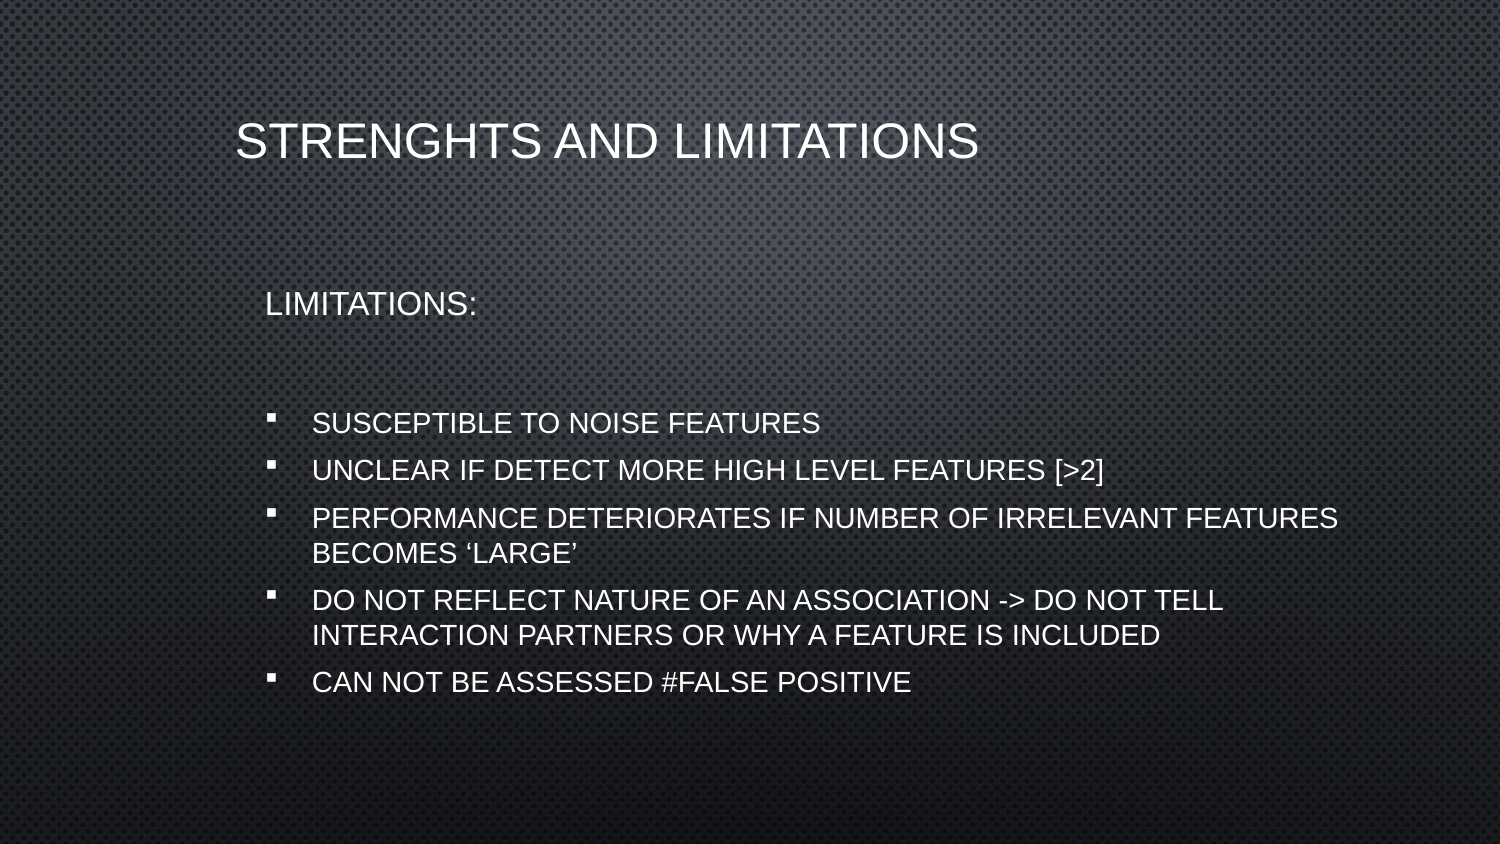

# STRENGHTS AND LIMITATIONS

Limitations:

Susceptible to noise features
Unclear if detect more high level features [>2]
Performance deteriorates if number of irrelevant features becomes ‘large’
do not reflect nature of an association -> do not tell interaction partners or why a feature is included
can not be assessed #False Positive

13